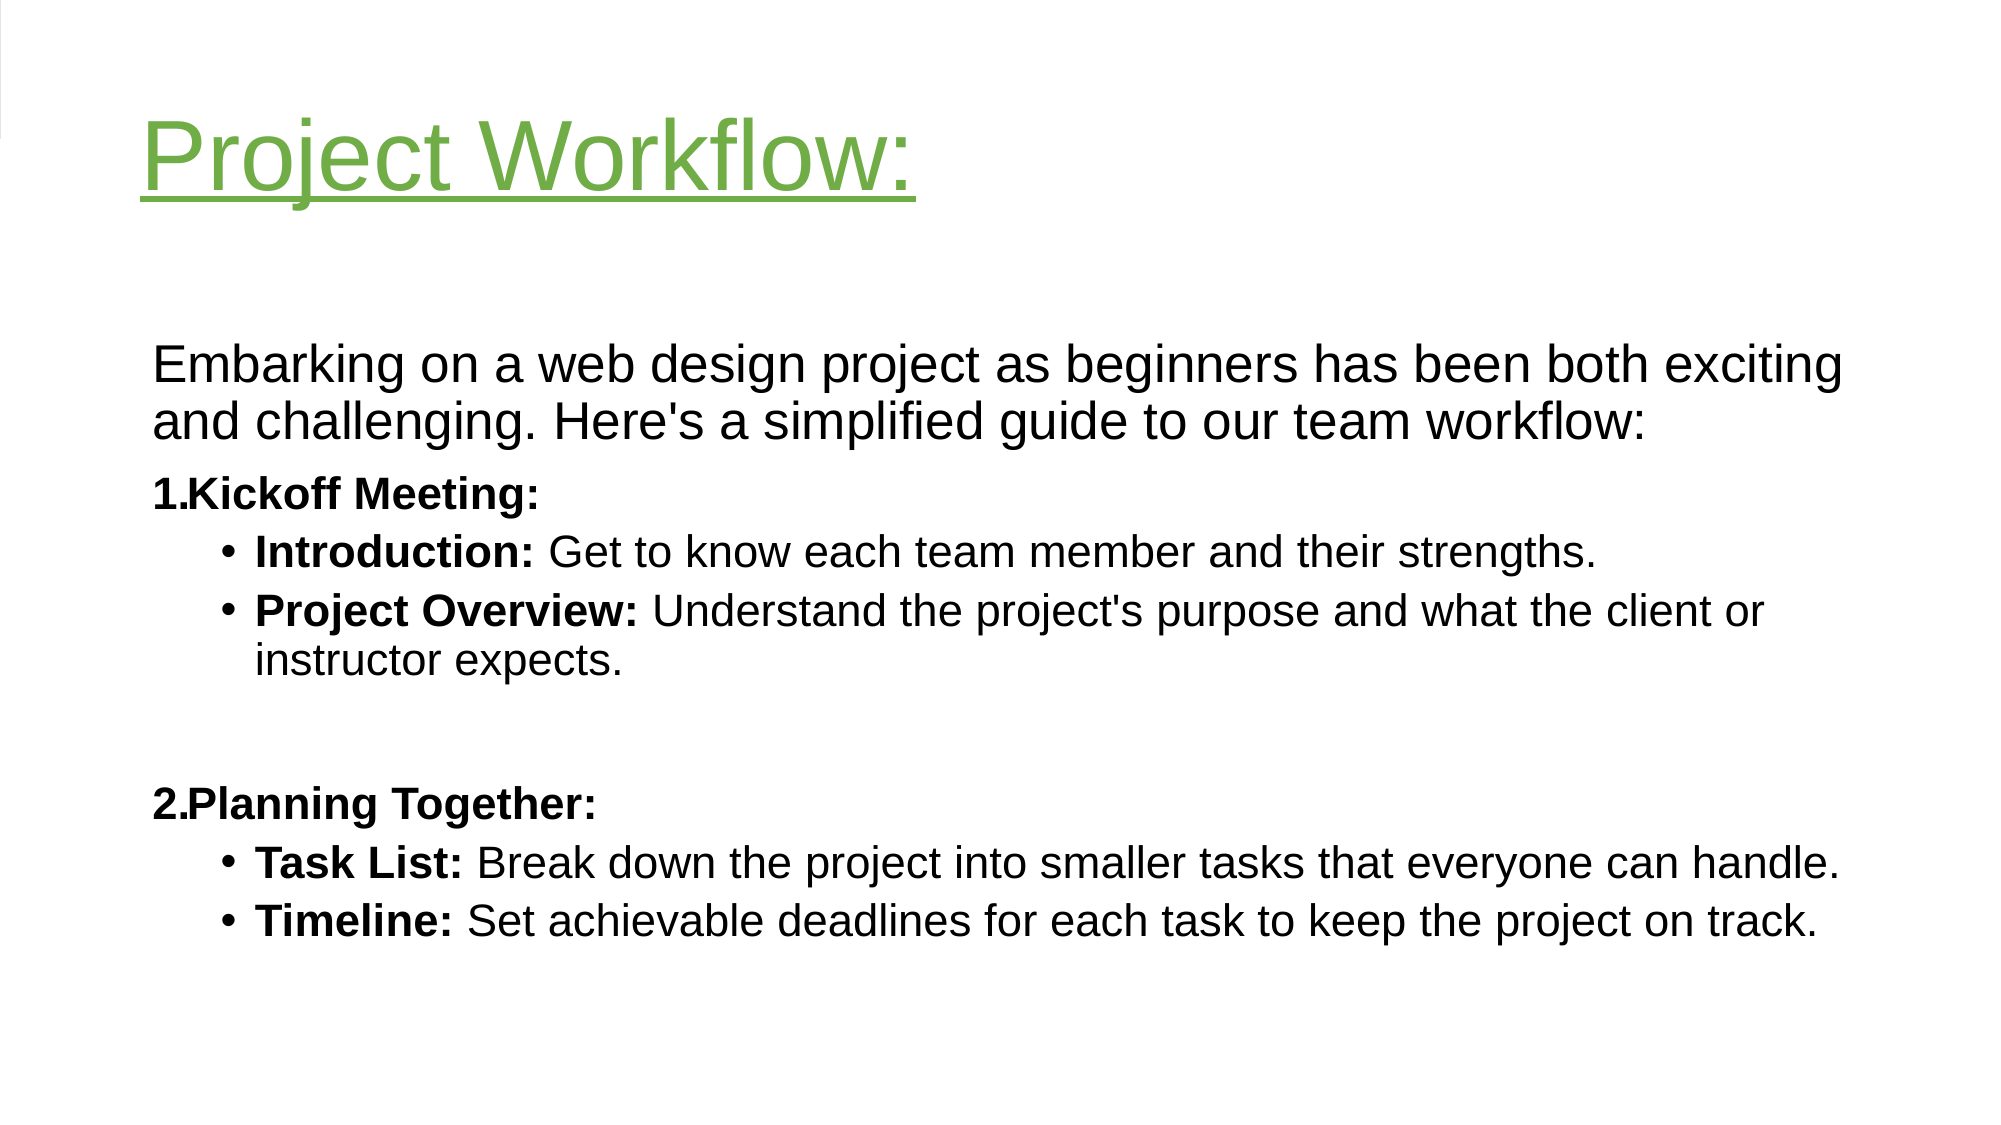

# Project Workflow:
Embarking on a web design project as beginners has been both exciting and challenging. Here's a simplified guide to our team workflow:
Kickoff Meeting:
Introduction: Get to know each team member and their strengths.
Project Overview: Understand the project's purpose and what the client or instructor expects.

Planning Together:
Task List: Break down the project into smaller tasks that everyone can handle.
Timeline: Set achievable deadlines for each task to keep the project on track.